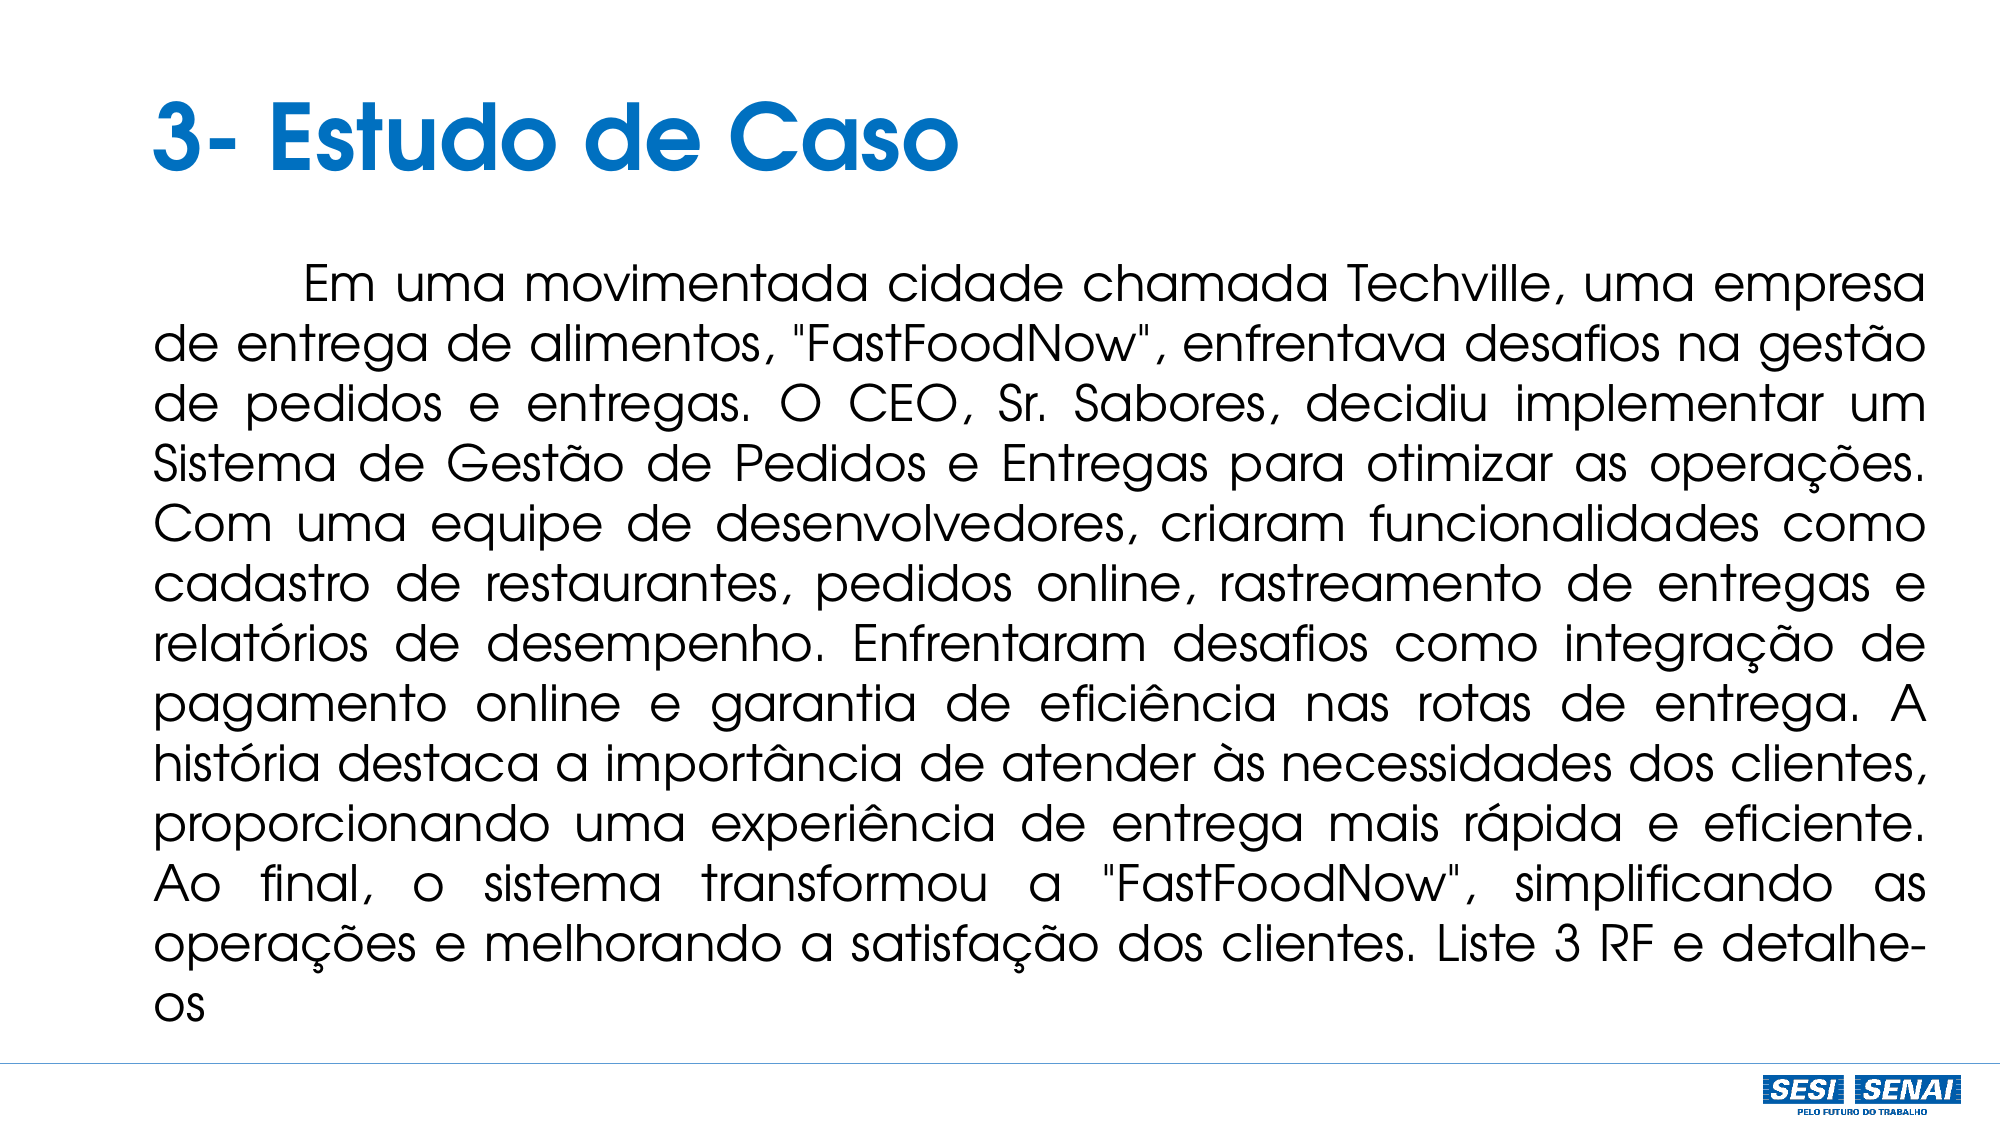

# 3- Estudo de Caso
	Em uma movimentada cidade chamada Techville, uma empresa de entrega de alimentos, "FastFoodNow", enfrentava desafios na gestão de pedidos e entregas. O CEO, Sr. Sabores, decidiu implementar um Sistema de Gestão de Pedidos e Entregas para otimizar as operações. Com uma equipe de desenvolvedores, criaram funcionalidades como cadastro de restaurantes, pedidos online, rastreamento de entregas e relatórios de desempenho. Enfrentaram desafios como integração de pagamento online e garantia de eficiência nas rotas de entrega. A história destaca a importância de atender às necessidades dos clientes, proporcionando uma experiência de entrega mais rápida e eficiente. Ao final, o sistema transformou a "FastFoodNow", simplificando as operações e melhorando a satisfação dos clientes. Liste 3 RF e detalhe-os